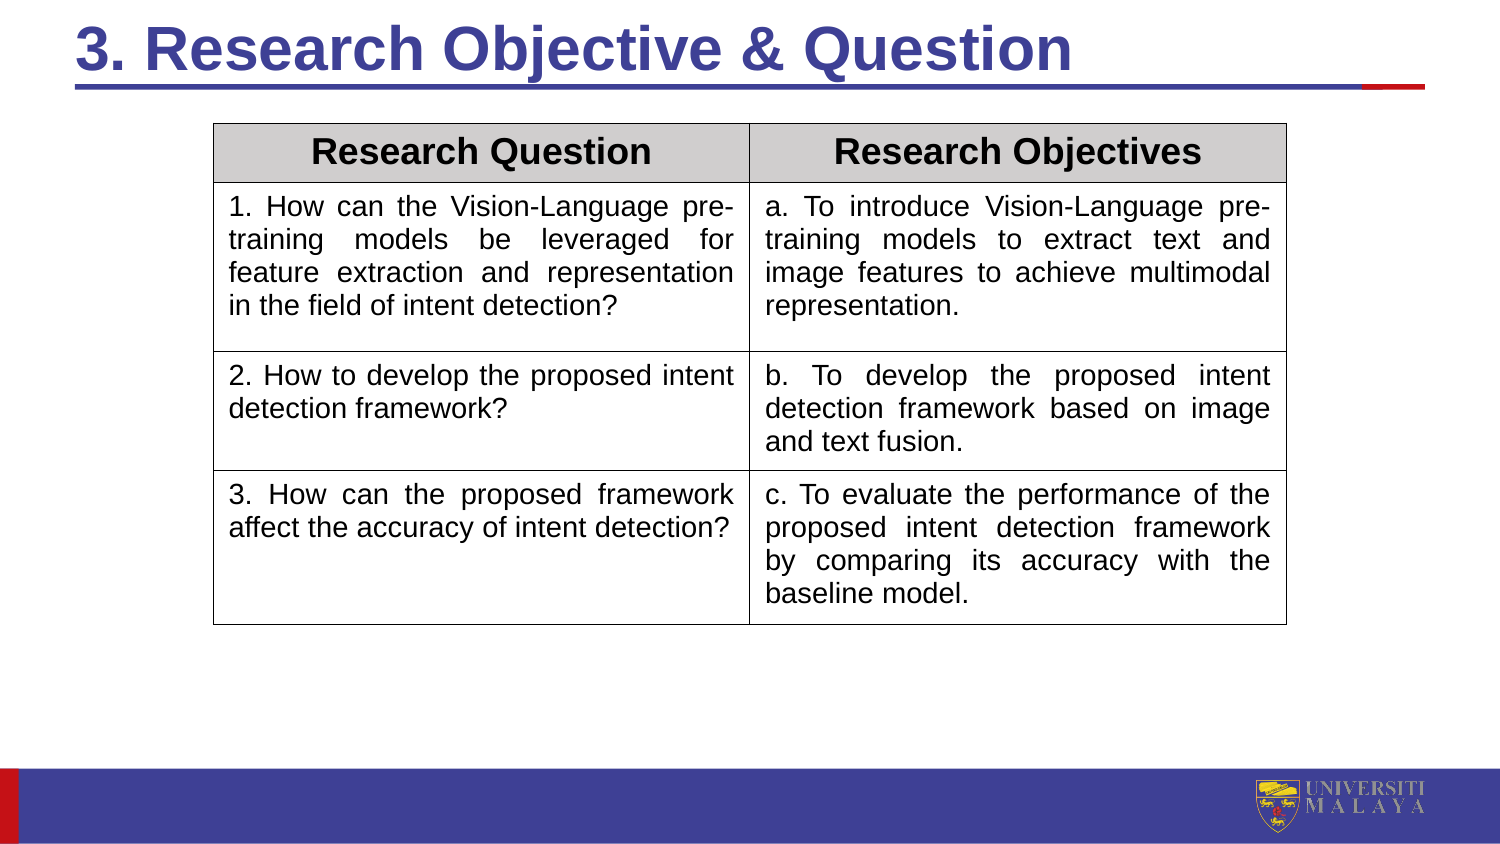

# 3. Research Objective & Question
| Research Question | Research Objectives |
| --- | --- |
| 1. How can the Vision-Language pre-training models be leveraged for feature extraction and representation in the field of intent detection? | a. To introduce Vision-Language pre-training models to extract text and image features to achieve multimodal representation. |
| 2. How to develop the proposed intent detection framework? | b. To develop the proposed intent detection framework based on image and text fusion. |
| 3. How can the proposed framework affect the accuracy of intent detection? | c. To evaluate the performance of the proposed intent detection framework by comparing its accuracy with the baseline model. |